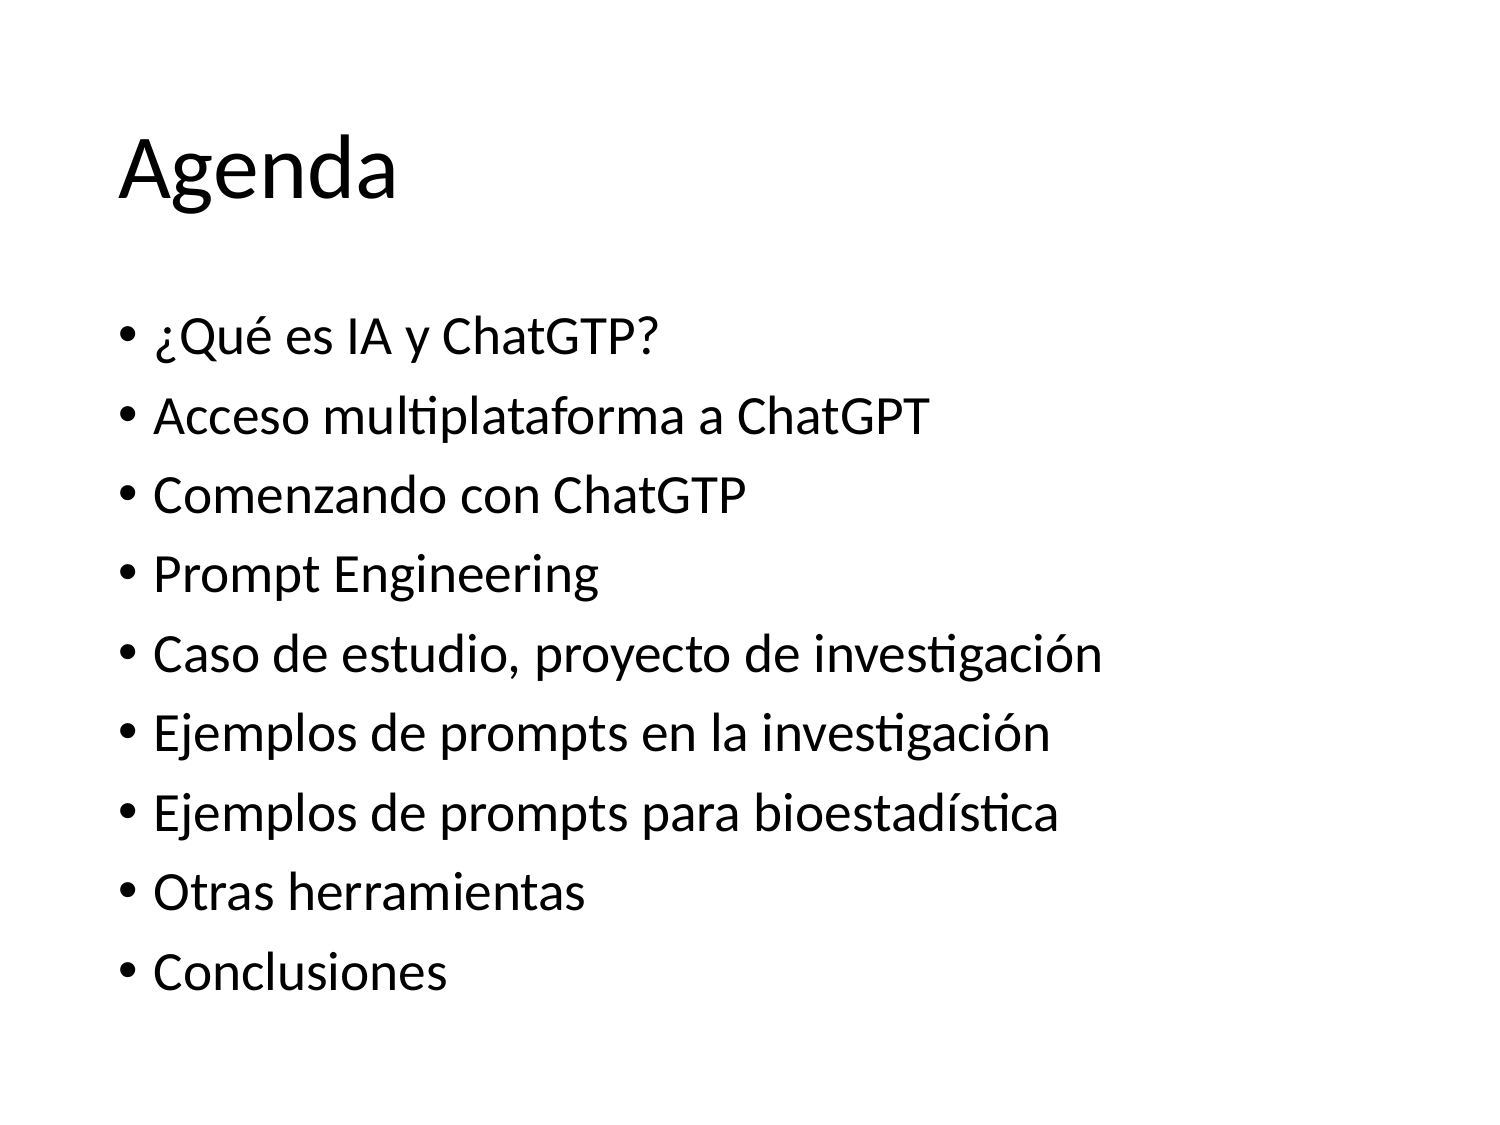

# Agenda
¿Qué es IA y ChatGTP?
Acceso multiplataforma a ChatGPT
Comenzando con ChatGTP
Prompt Engineering
Caso de estudio, proyecto de investigación
Ejemplos de prompts en la investigación
Ejemplos de prompts para bioestadística
Otras herramientas
Conclusiones